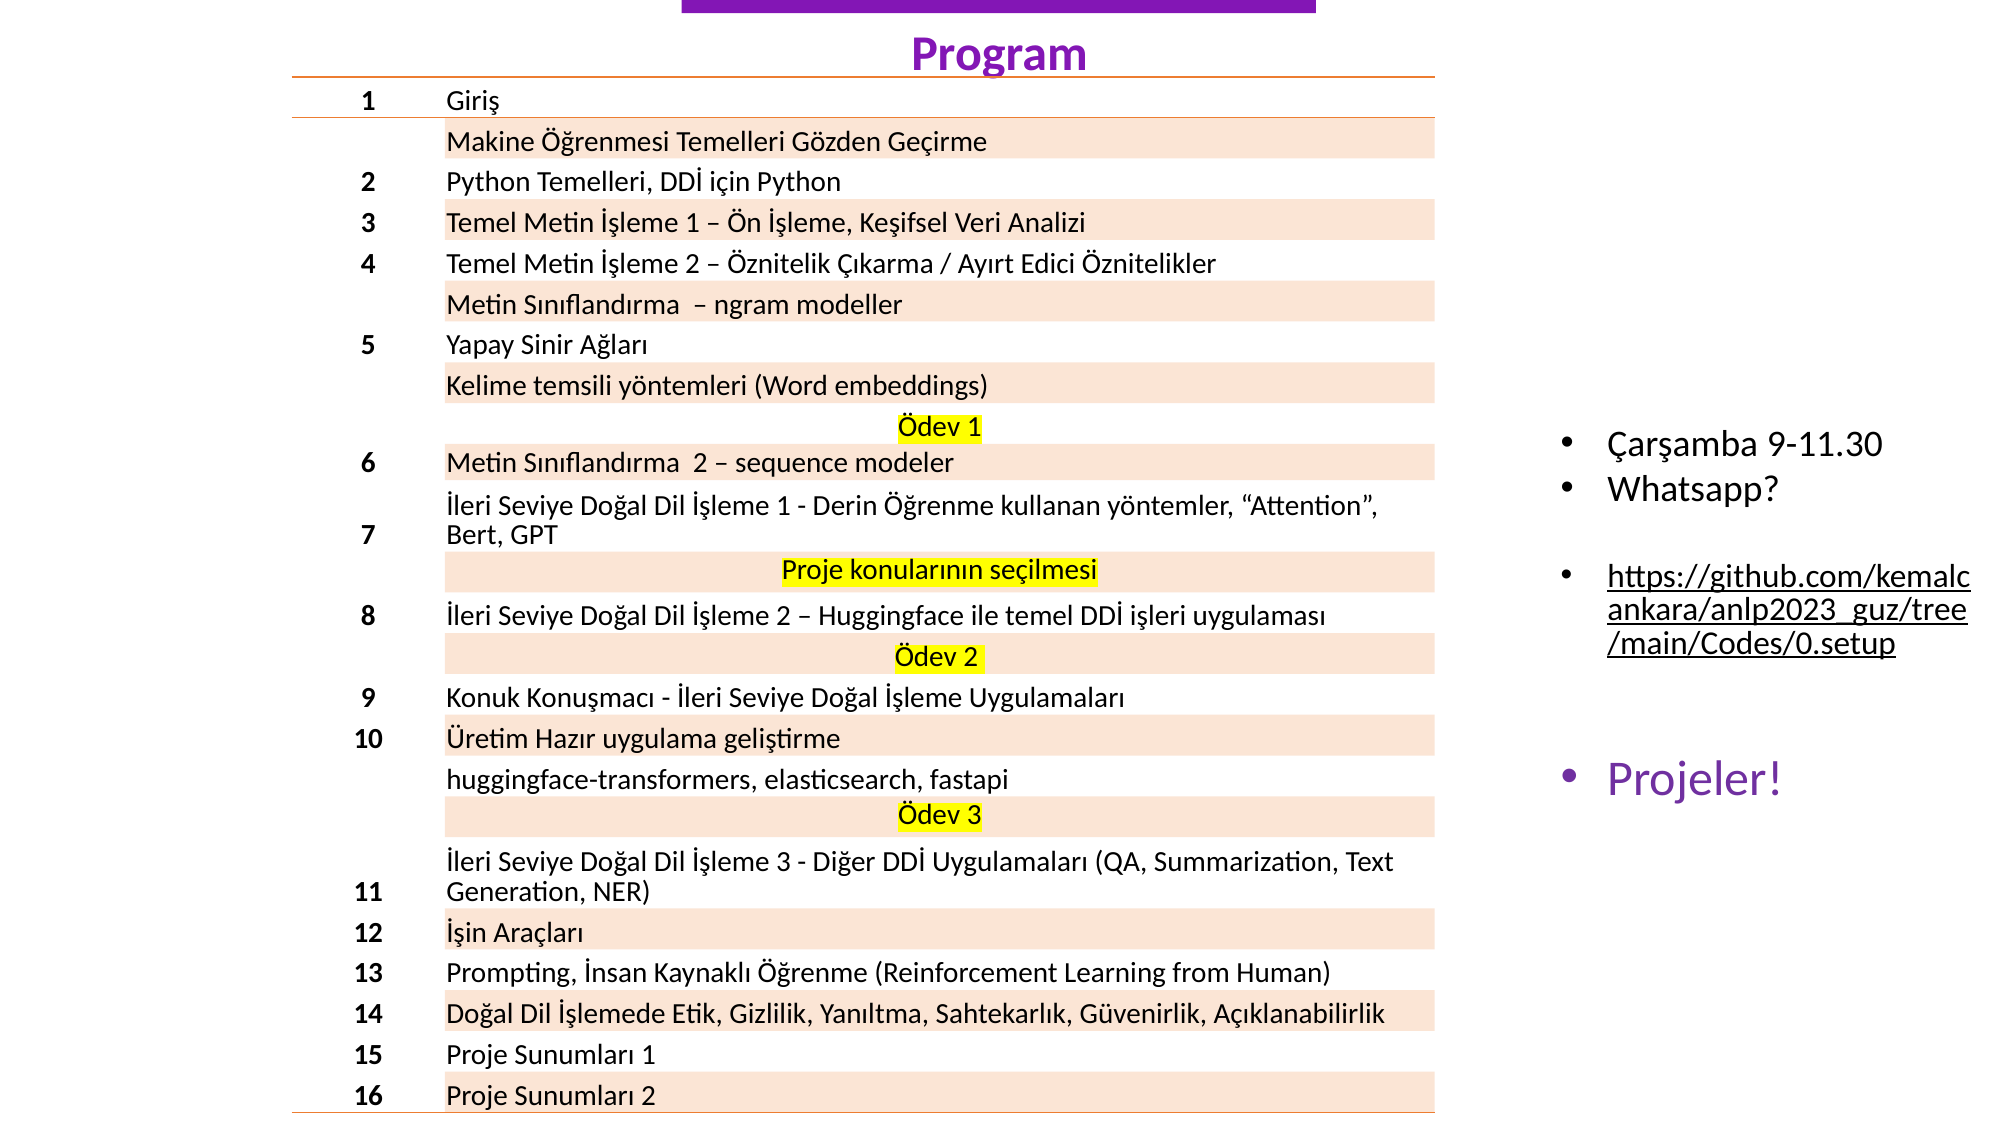

Program

| 1 | Giriş |
| --- | --- |
|  | Makine Öğrenmesi Temelleri Gözden Geçirme |
| 2 | Python Temelleri, DDİ için Python |
| 3 | Temel Metin İşleme 1 – Ön İşleme, Keşifsel Veri Analizi |
| 4 | Temel Metin İşleme 2 – Öznitelik Çıkarma / Ayırt Edici Öznitelikler |
|  | Metin Sınıflandırma – ngram modeller |
| 5 | Yapay Sinir Ağları |
|  | Kelime temsili yöntemleri (Word embeddings) |
|  | Ödev 1 |
| 6 | Metin Sınıflandırma 2 – sequence modeler |
| 7 | İleri Seviye Doğal Dil İşleme 1 - Derin Öğrenme kullanan yöntemler, “Attention”, Bert, GPT |
|  | Proje konularının seçilmesi |
| 8 | İleri Seviye Doğal Dil İşleme 2 – Huggingface ile temel DDİ işleri uygulaması |
|  | Ödev 2 |
| 9 | Konuk Konuşmacı - İleri Seviye Doğal İşleme Uygulamaları |
| 10 | Üretim Hazır uygulama geliştirme |
|  | huggingface-transformers, elasticsearch, fastapi |
|  | Ödev 3 |
| 11 | İleri Seviye Doğal Dil İşleme 3 - Diğer DDİ Uygulamaları (QA, Summarization, Text Generation, NER) |
| 12 | İşin Araçları |
| 13 | Prompting, İnsan Kaynaklı Öğrenme (Reinforcement Learning from Human) |
| 14 | Doğal Dil İşlemede Etik, Gizlilik, Yanıltma, Sahtekarlık, Güvenirlik, Açıklanabilirlik |
| 15 | Proje Sunumları 1 |
| 16 | Proje Sunumları 2 |
Çarşamba 9-11.30
Whatsapp?

https://github.com/kemalcankara/anlp2023_guz/tree/main/Codes/0.setup

Projeler!